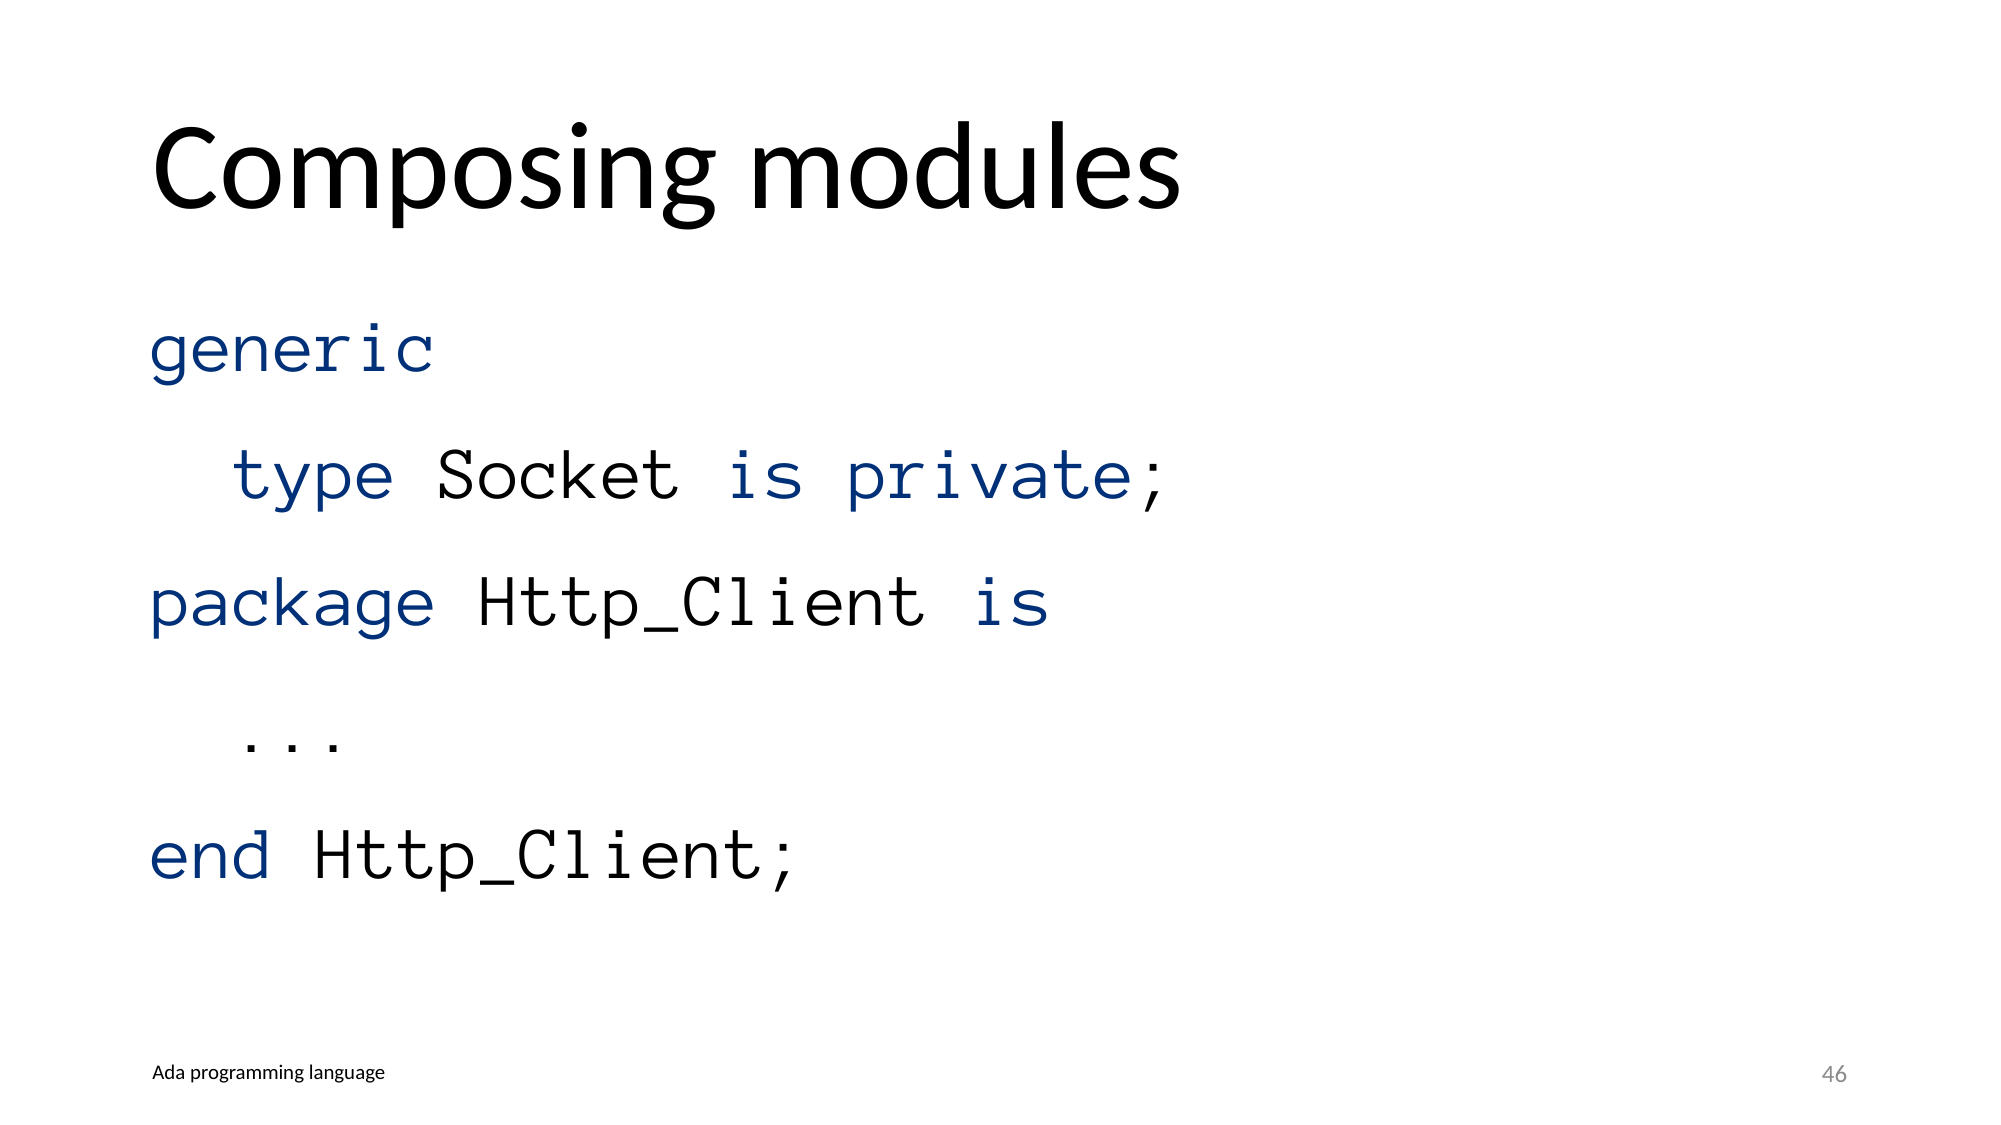

# Composing modules
generic
  type Socket is private;
package Http_Client is
  ...
end Http_Client;
Ada programming language
46